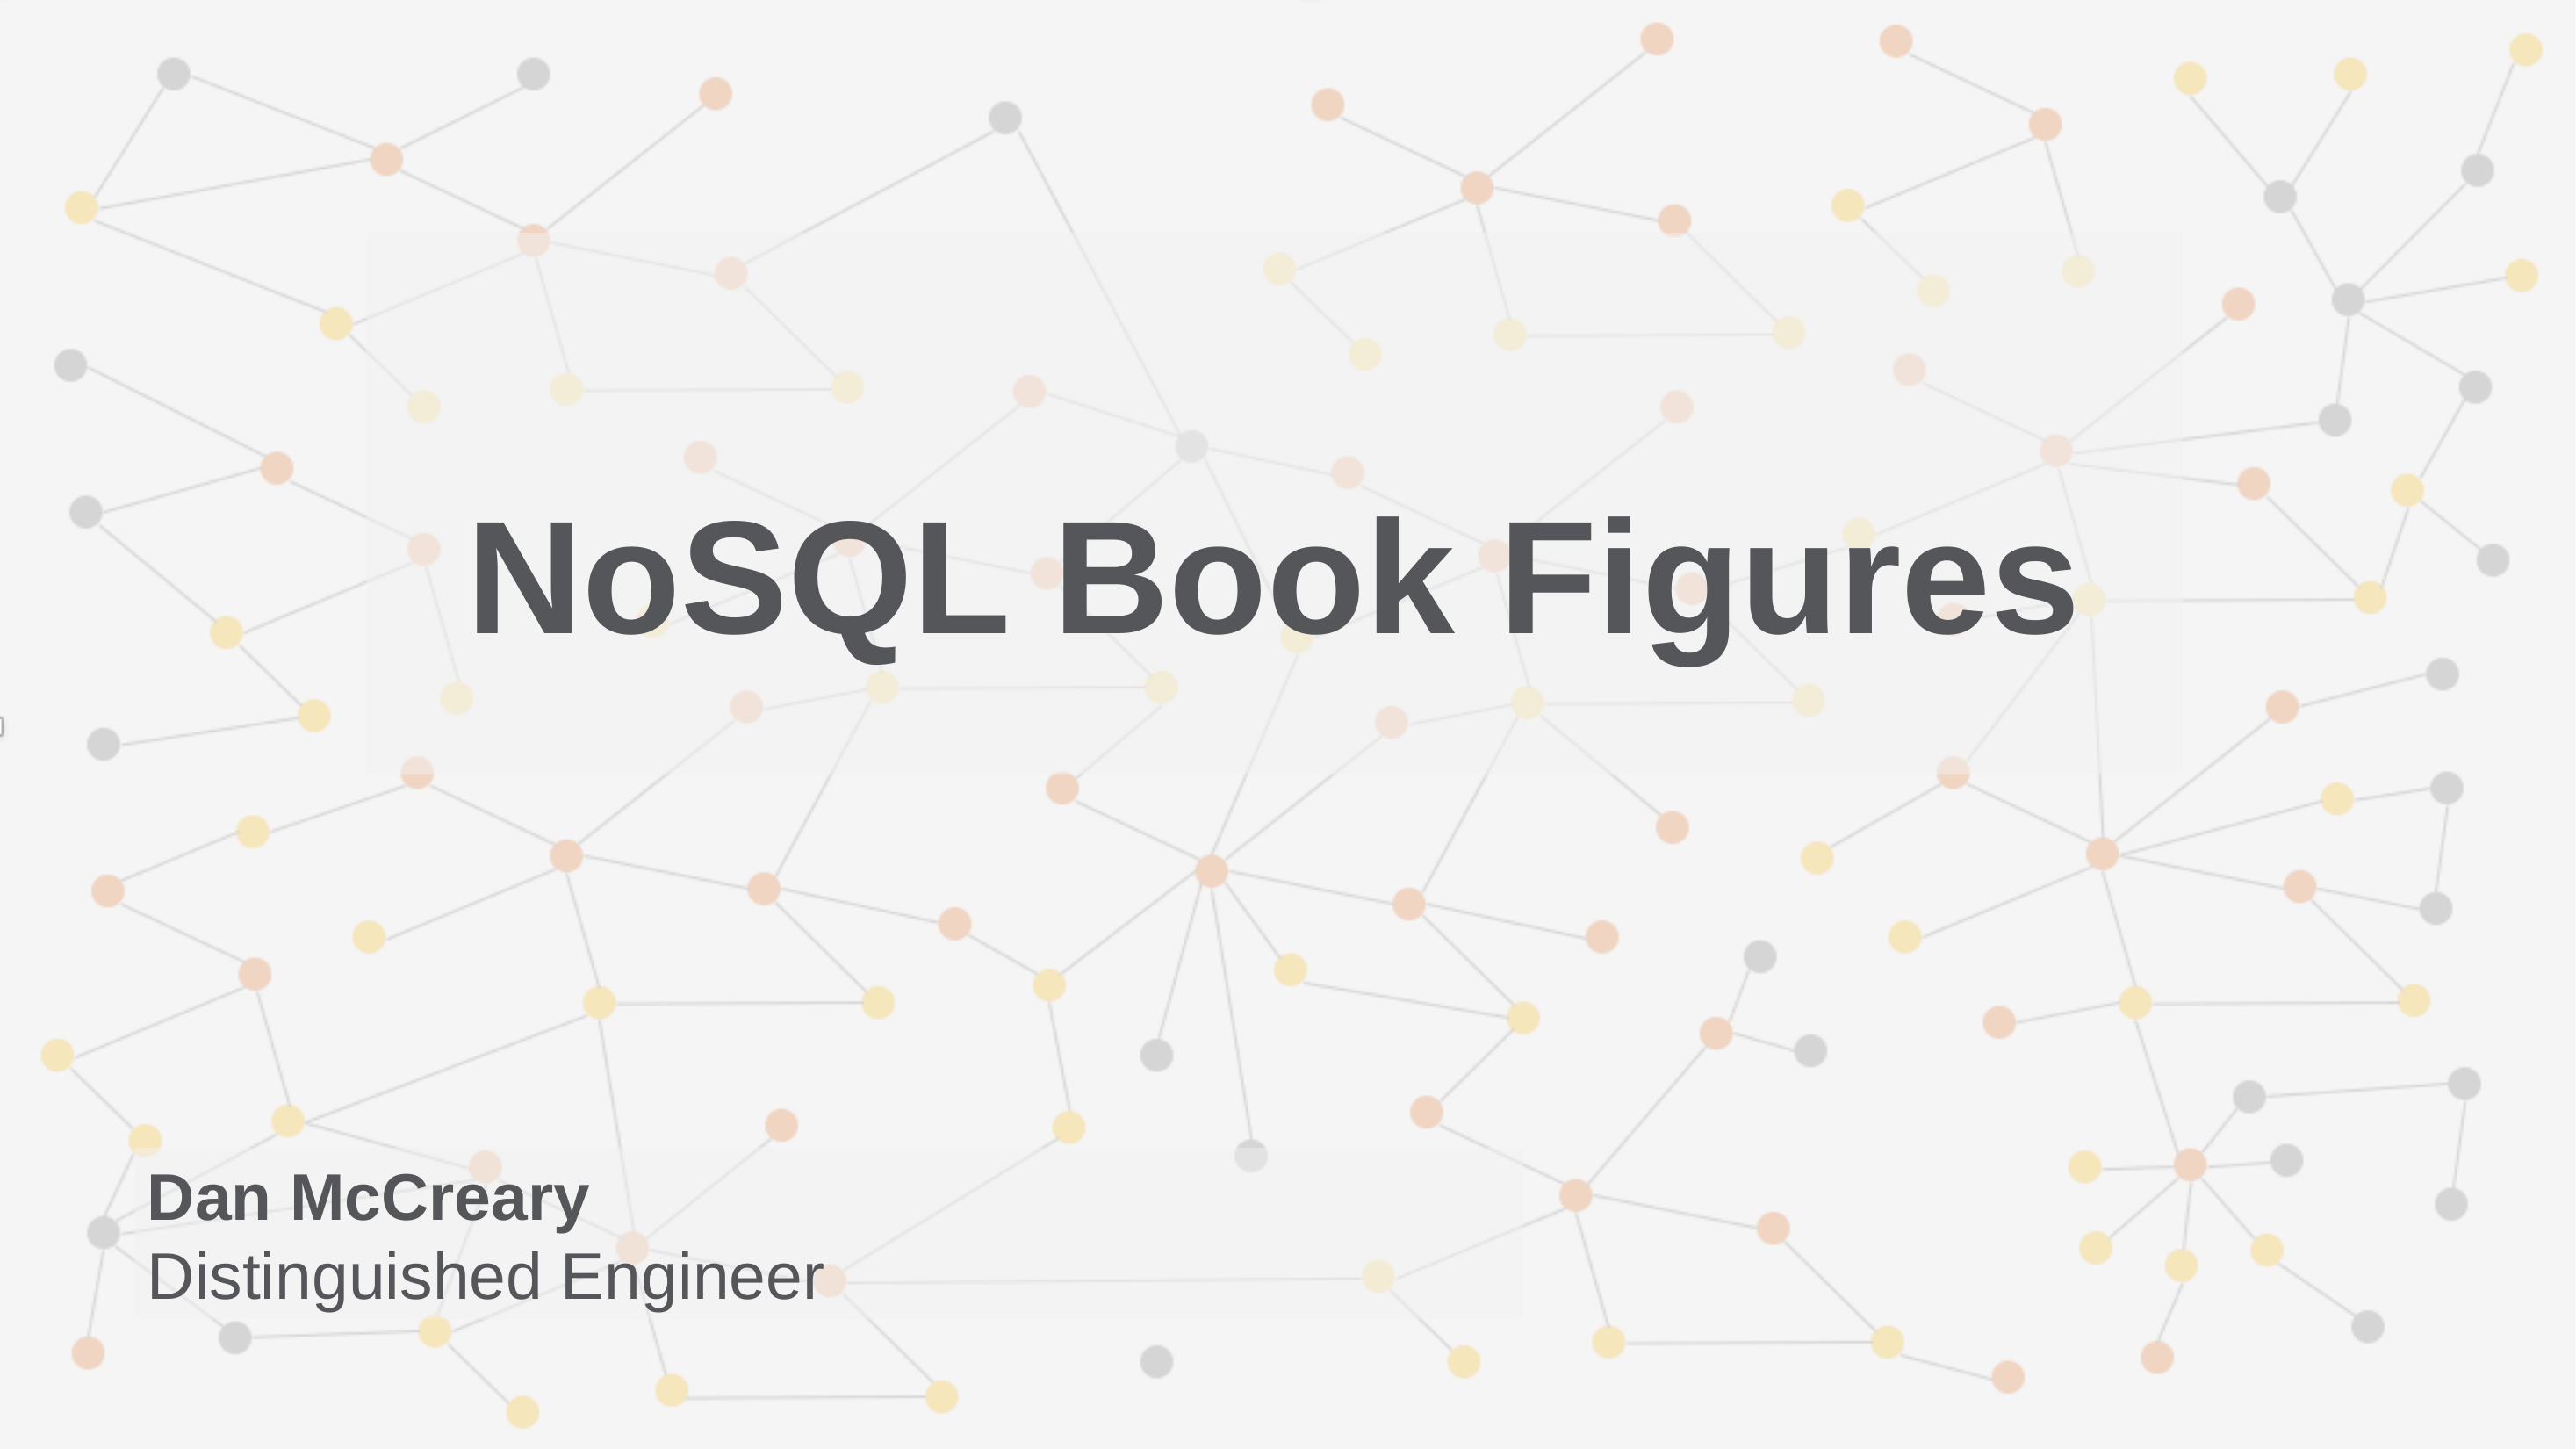

NoSQL Book Figures
Dan McCreary
Distinguished Engineer